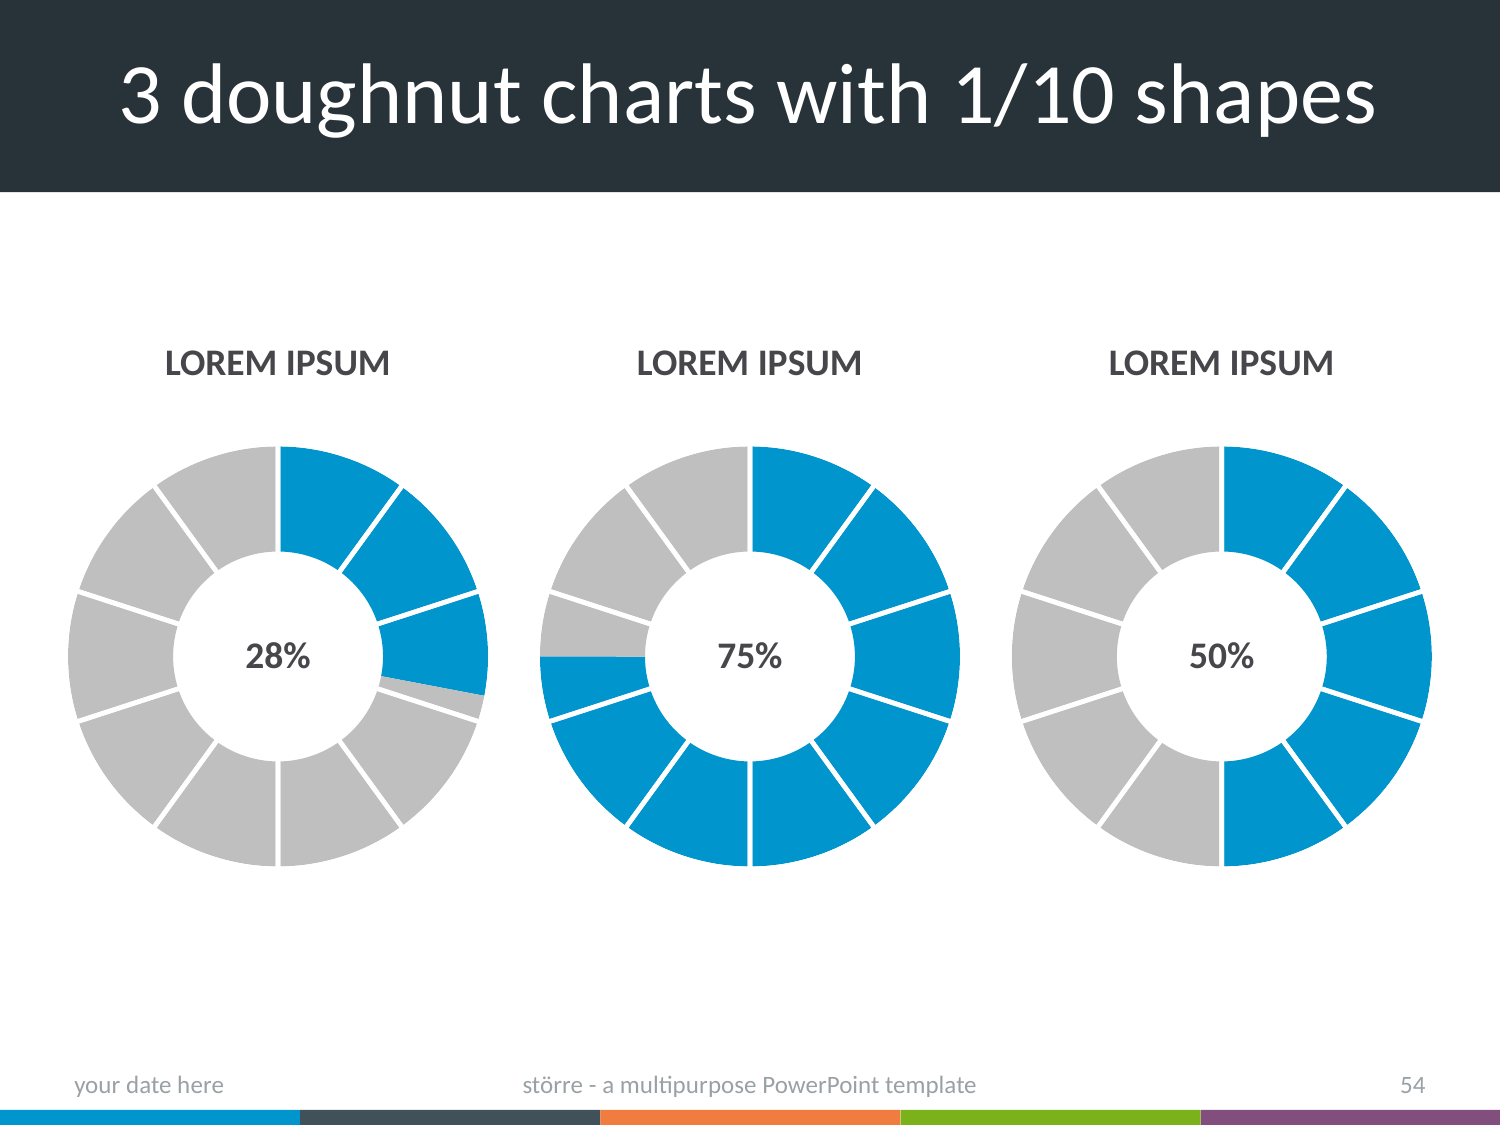

# 3 doughnut charts with 1/10 shapes
Lorem Ipsum
Lorem Ipsum
Lorem Ipsum

### Chart

| Category | data |
|---|---|
| 1st Qtr | 28.0 |
| 2nd Qtr | 72.0 |

### Chart

| Category | data |
|---|---|
| 1st Qtr | 75.0 |
| 2nd Qtr | 25.0 |

### Chart

| Category | data |
|---|---|
| 1st Qtr | 50.0 |
| 2nd Qtr | 50.0 |

28%
75%
50%
your date here
större - a multipurpose PowerPoint template
54